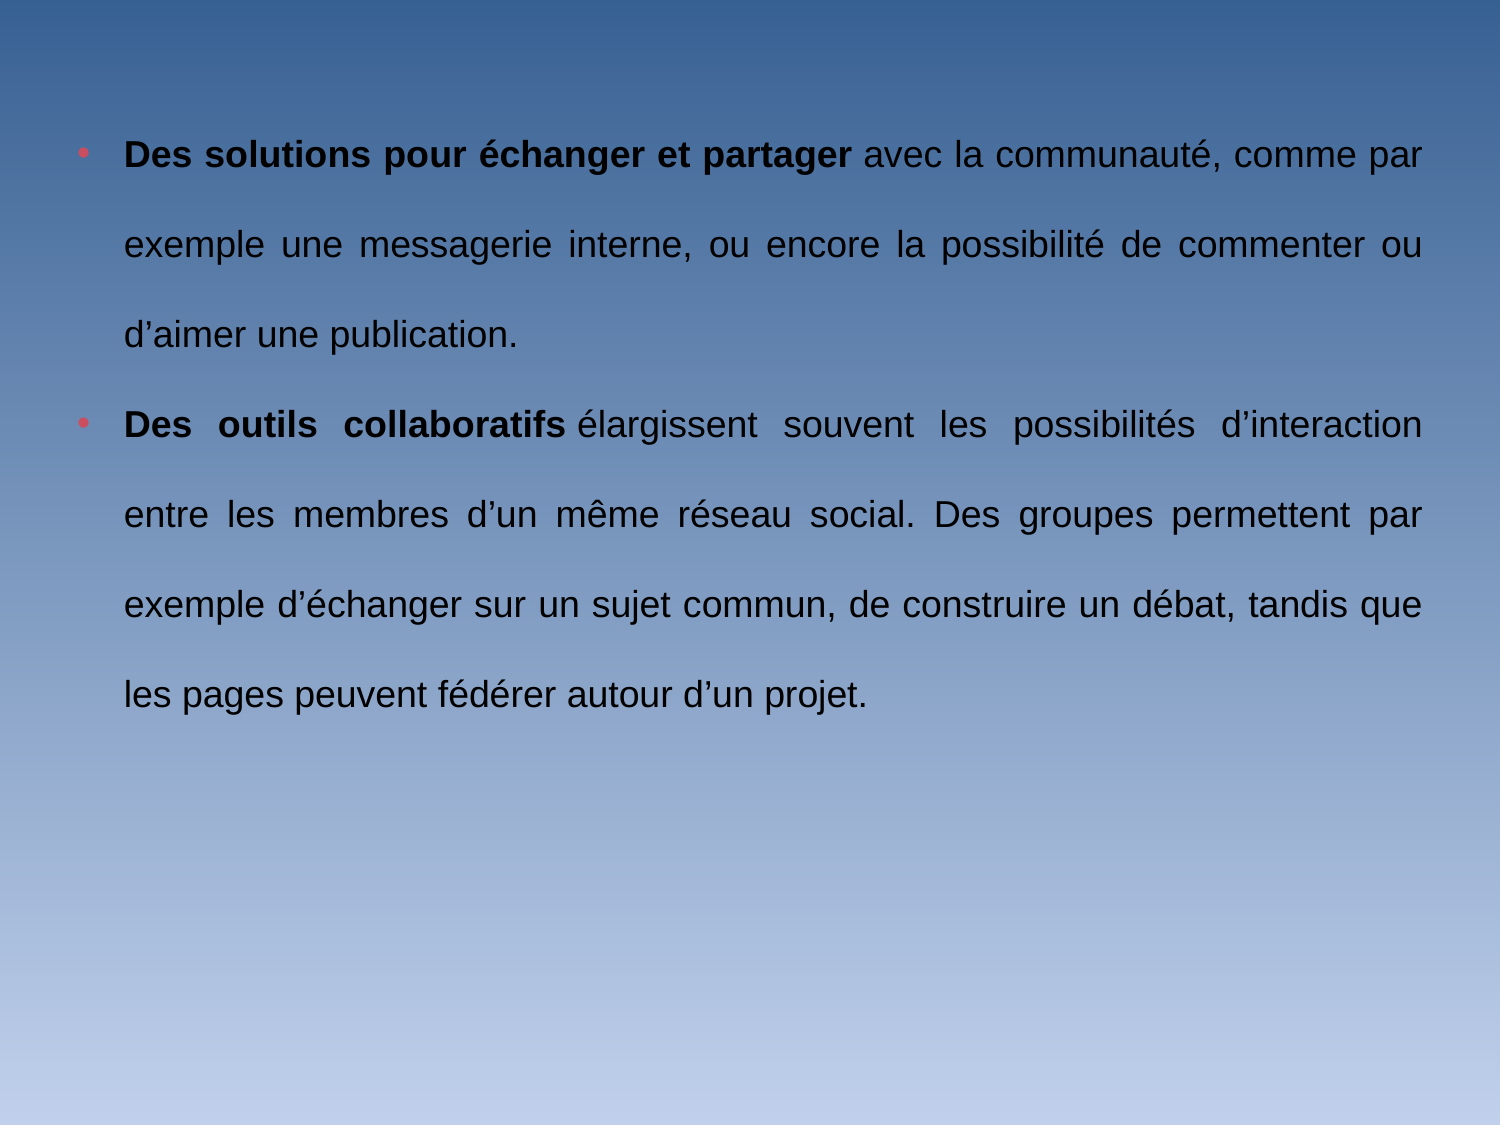

Des solutions pour échanger et partager avec la communauté, comme par exemple une messagerie interne, ou encore la possibilité de commenter ou d’aimer une publication.
Des outils collaboratifs élargissent souvent les possibilités d’interaction entre les membres d’un même réseau social. Des groupes permettent par exemple d’échanger sur un sujet commun, de construire un débat, tandis que les pages peuvent fédérer autour d’un projet.